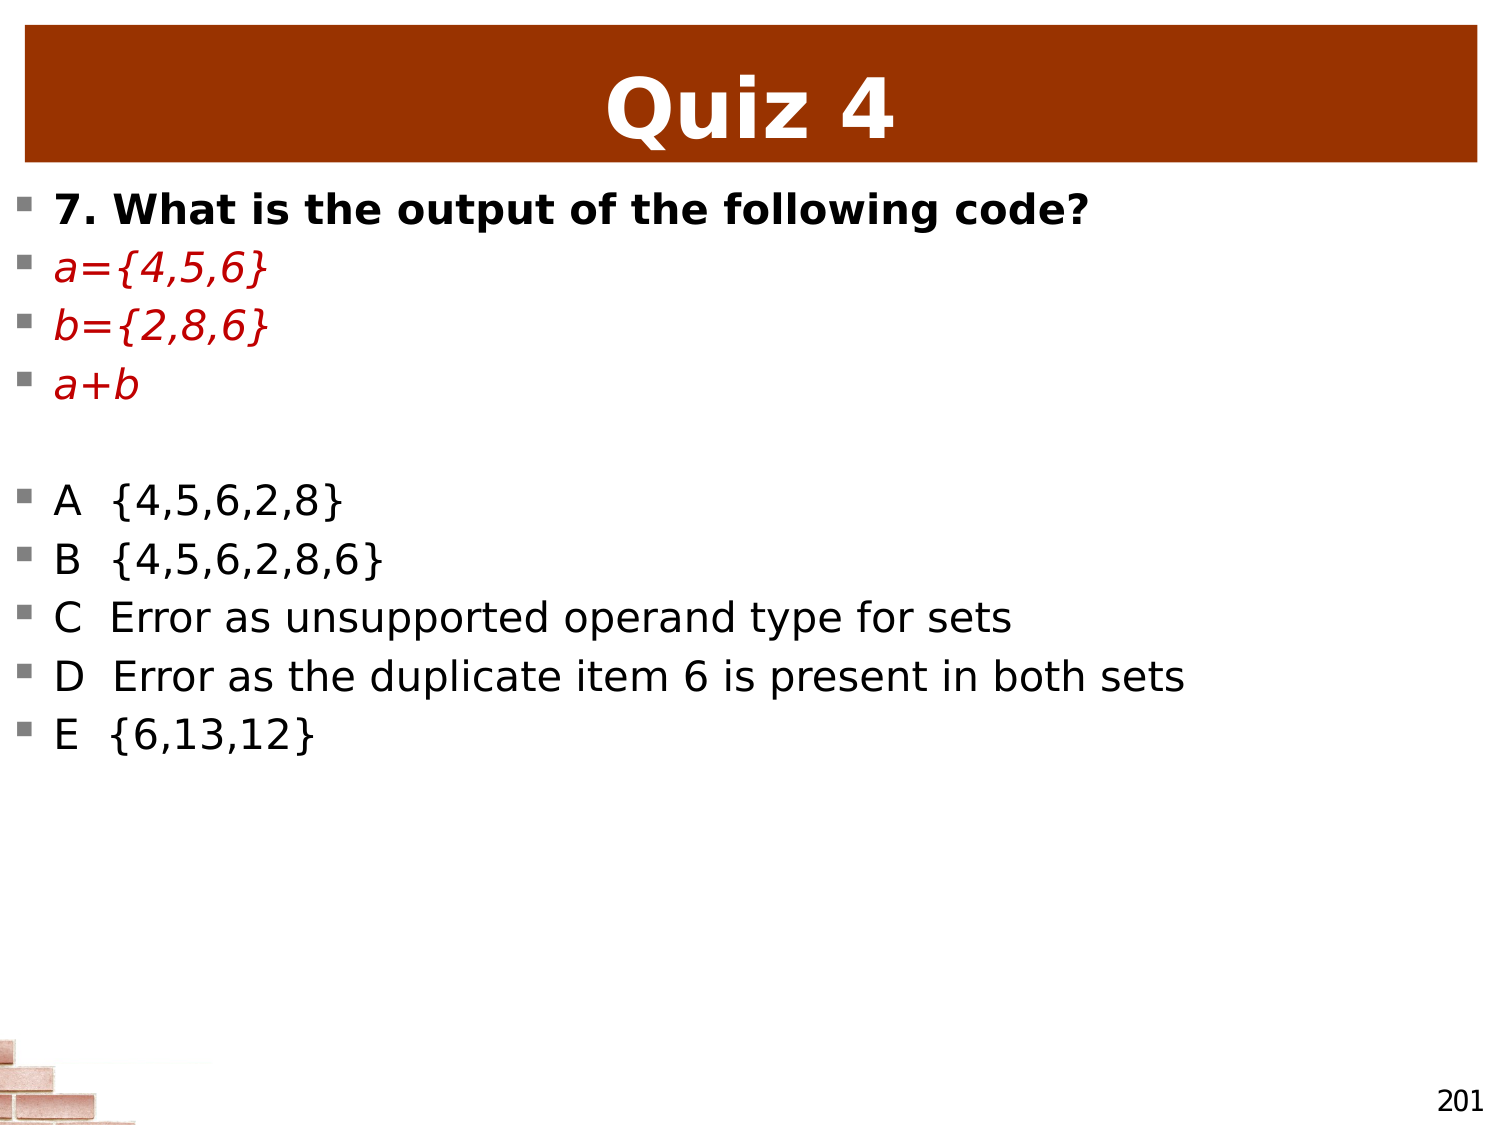

# Quiz 4
7. What is the output of the following code?
a={4,5,6}
b={2,8,6}
a+b

A  {4,5,6,2,8}
B  {4,5,6,2,8,6}
C  Error as unsupported operand type for sets
D  Error as the duplicate item 6 is present in both sets
E  {6,13,12}
201